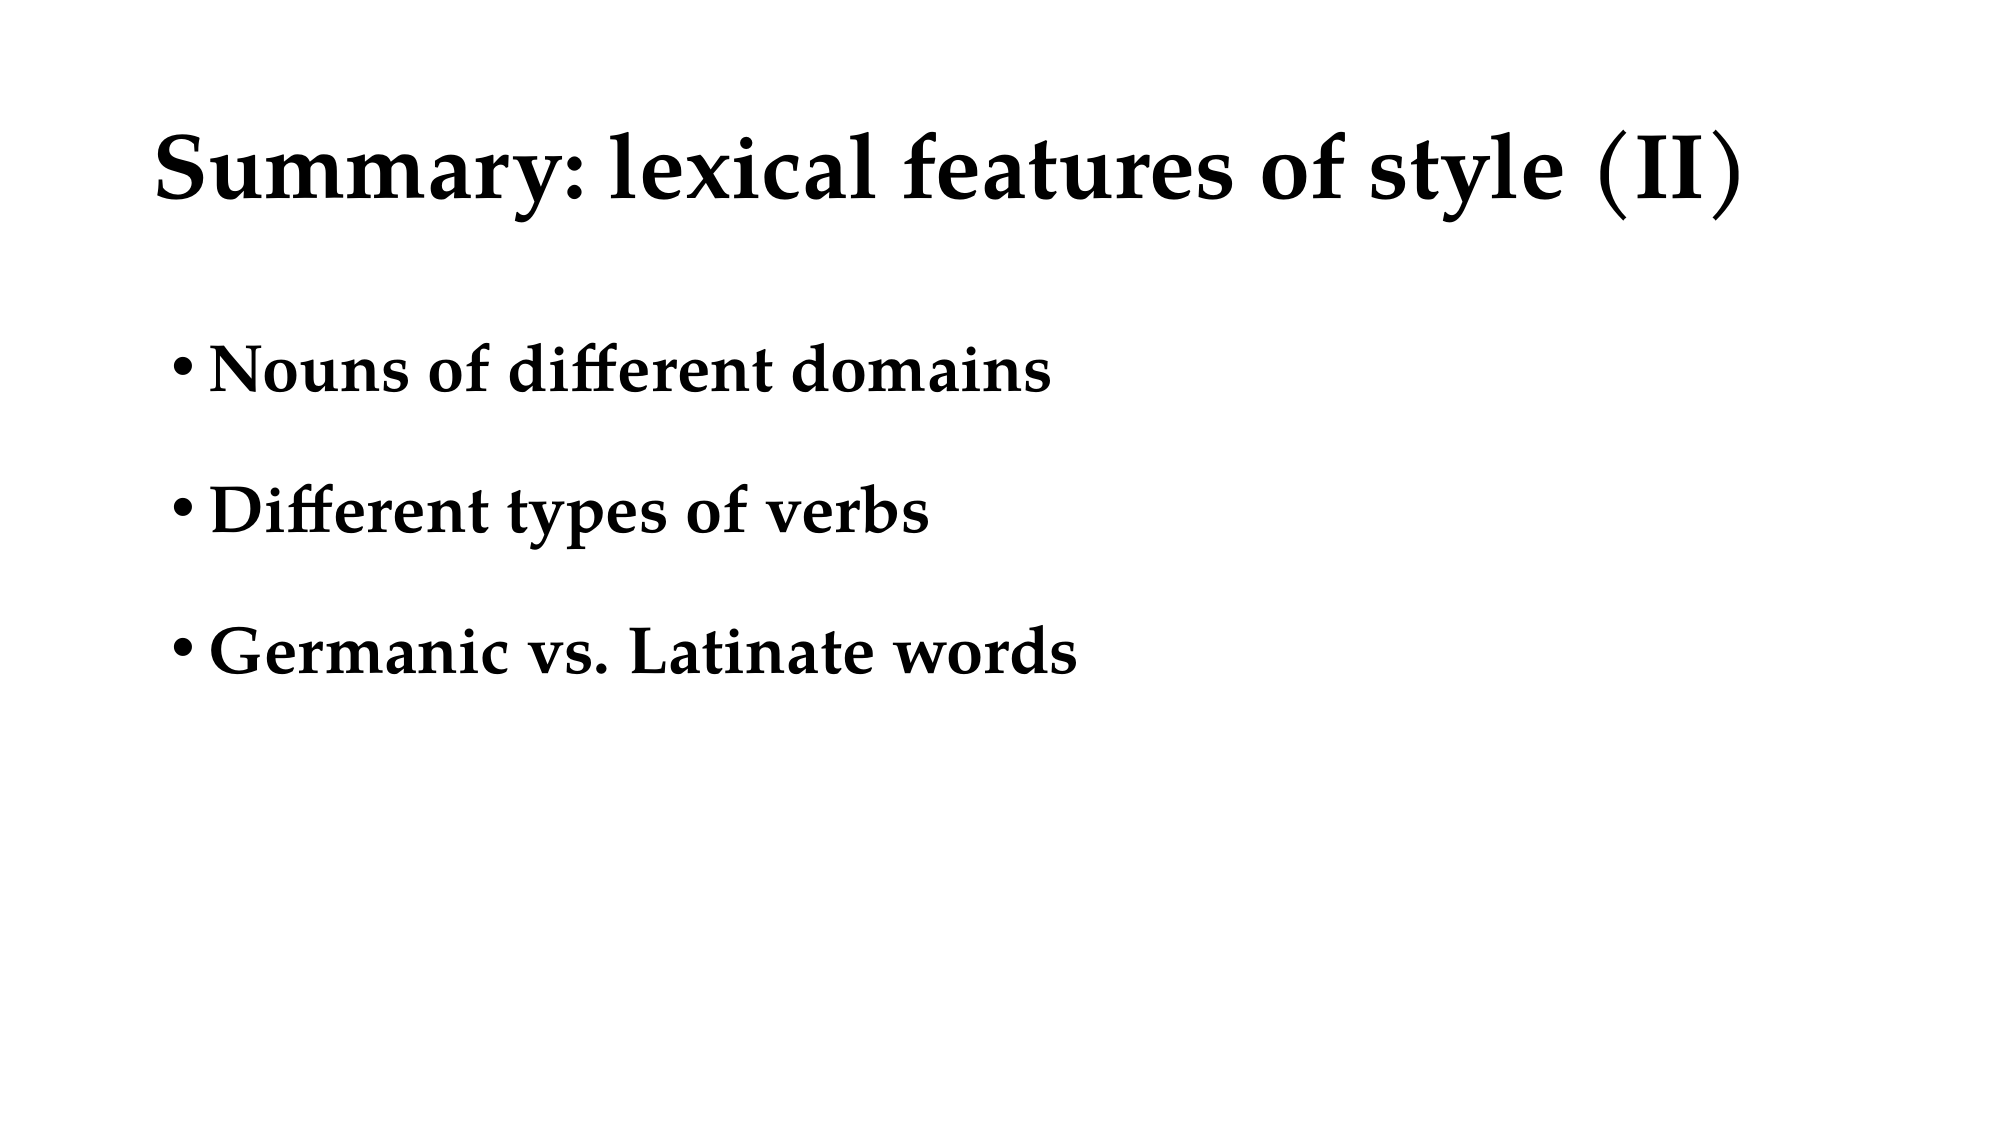

# Summary: lexical features of style (II)
Nouns of different domains
Different types of verbs
Germanic vs. Latinate words